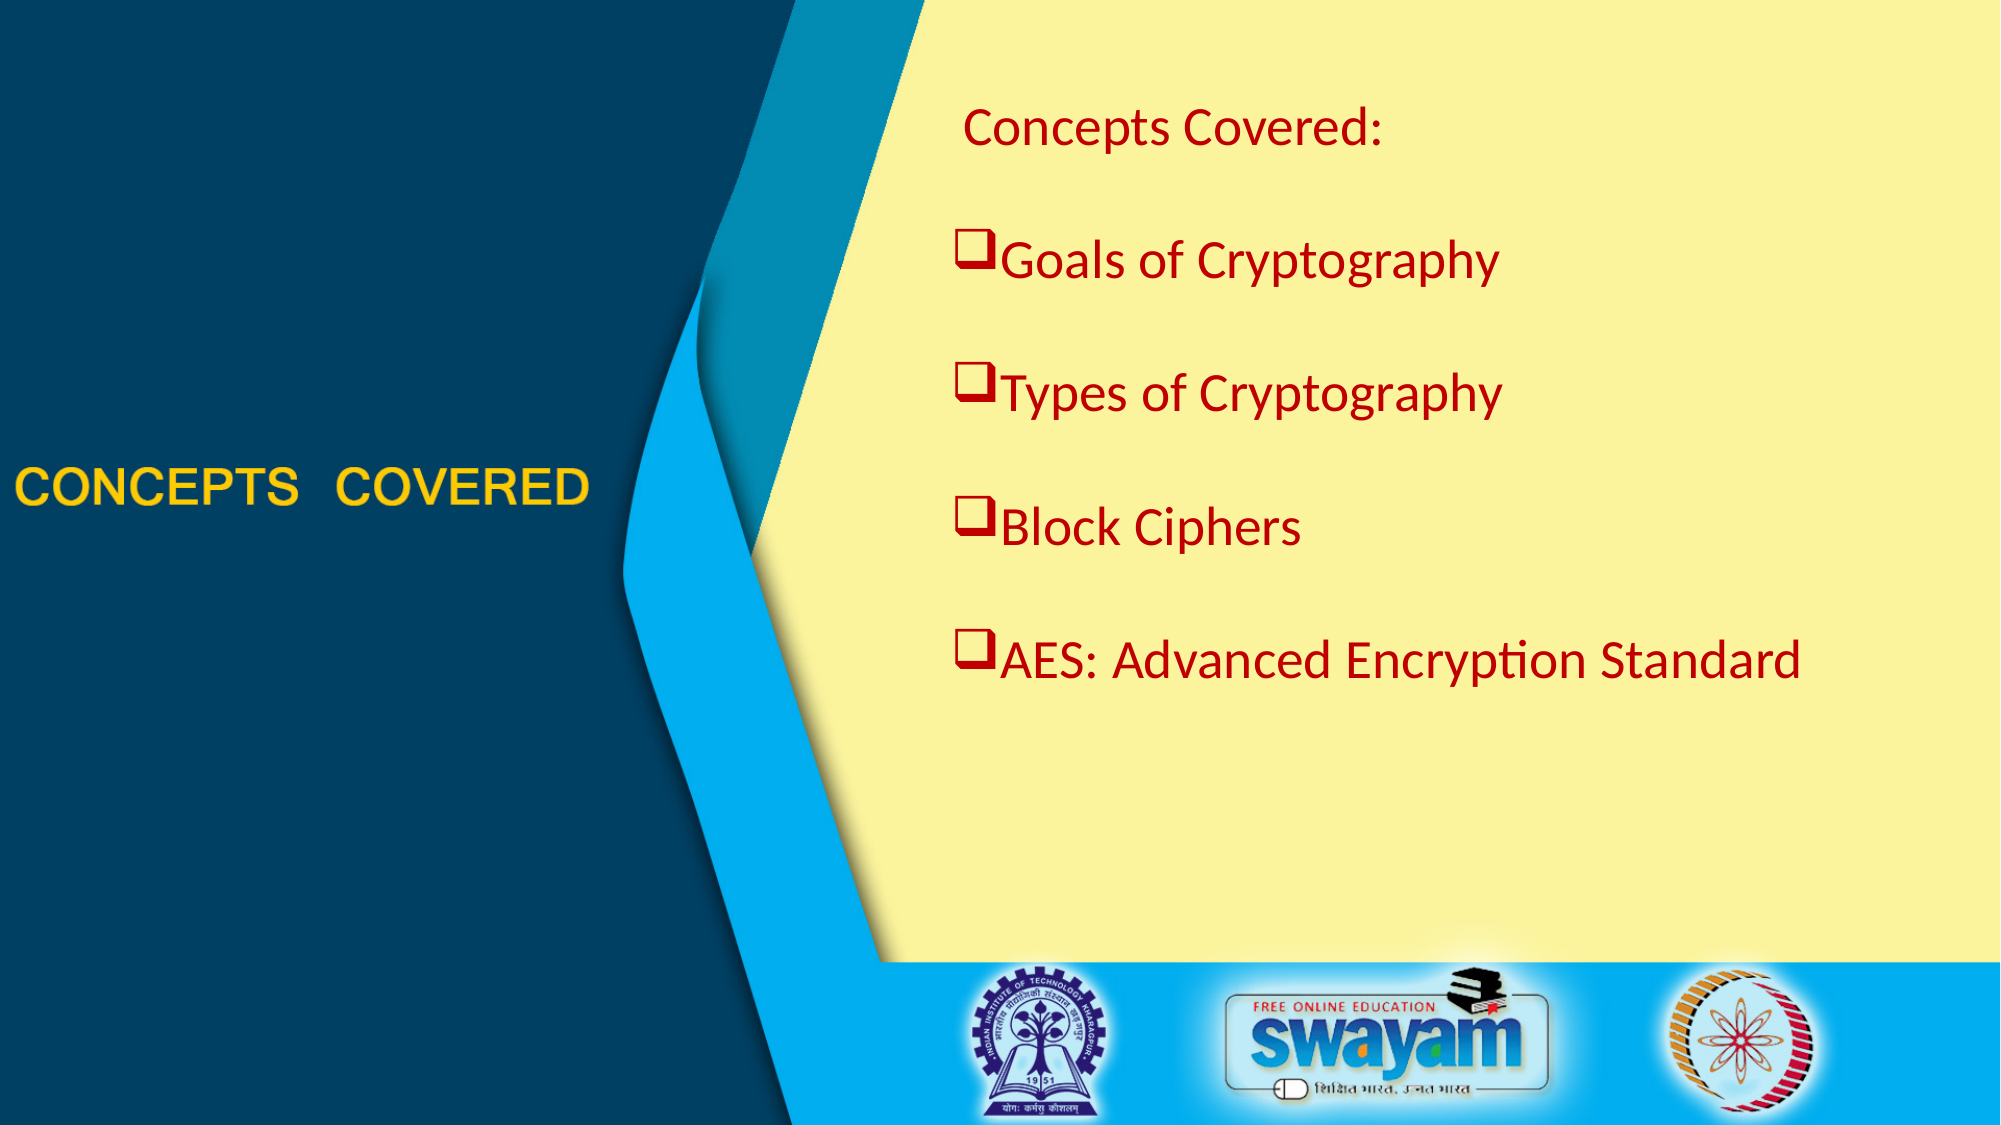

Concepts Covered:
Goals of Cryptography
Types of Cryptography
Block Ciphers
AES: Advanced Encryption Standard